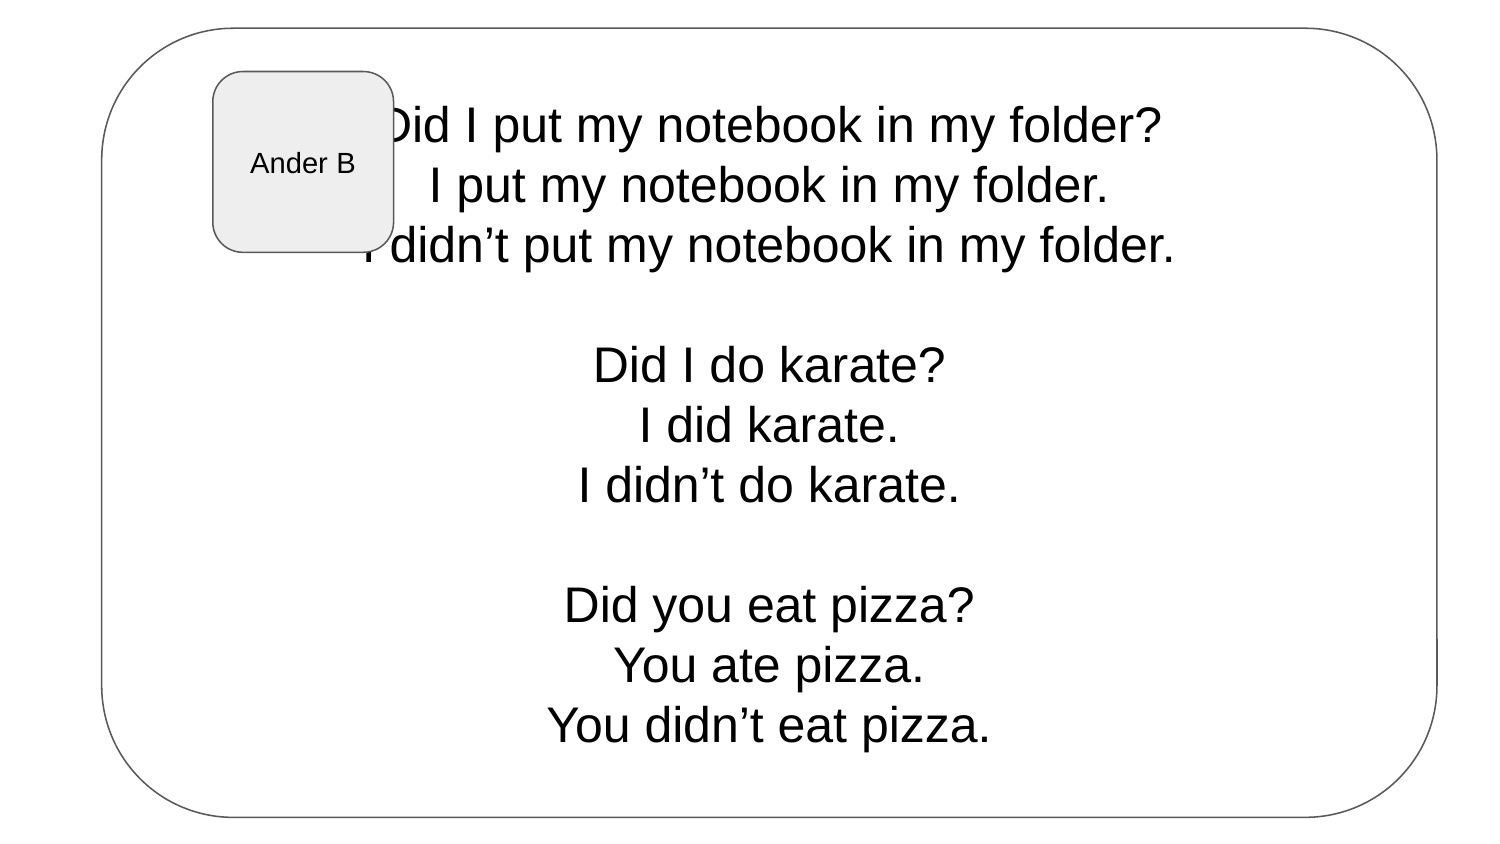

Did I put my notebook in my folder?
I put my notebook in my folder.
I didn’t put my notebook in my folder.

Did I do karate?
I did karate.
I didn’t do karate.

Did you eat pizza?
You ate pizza.
You didn’t eat pizza.
Ander B